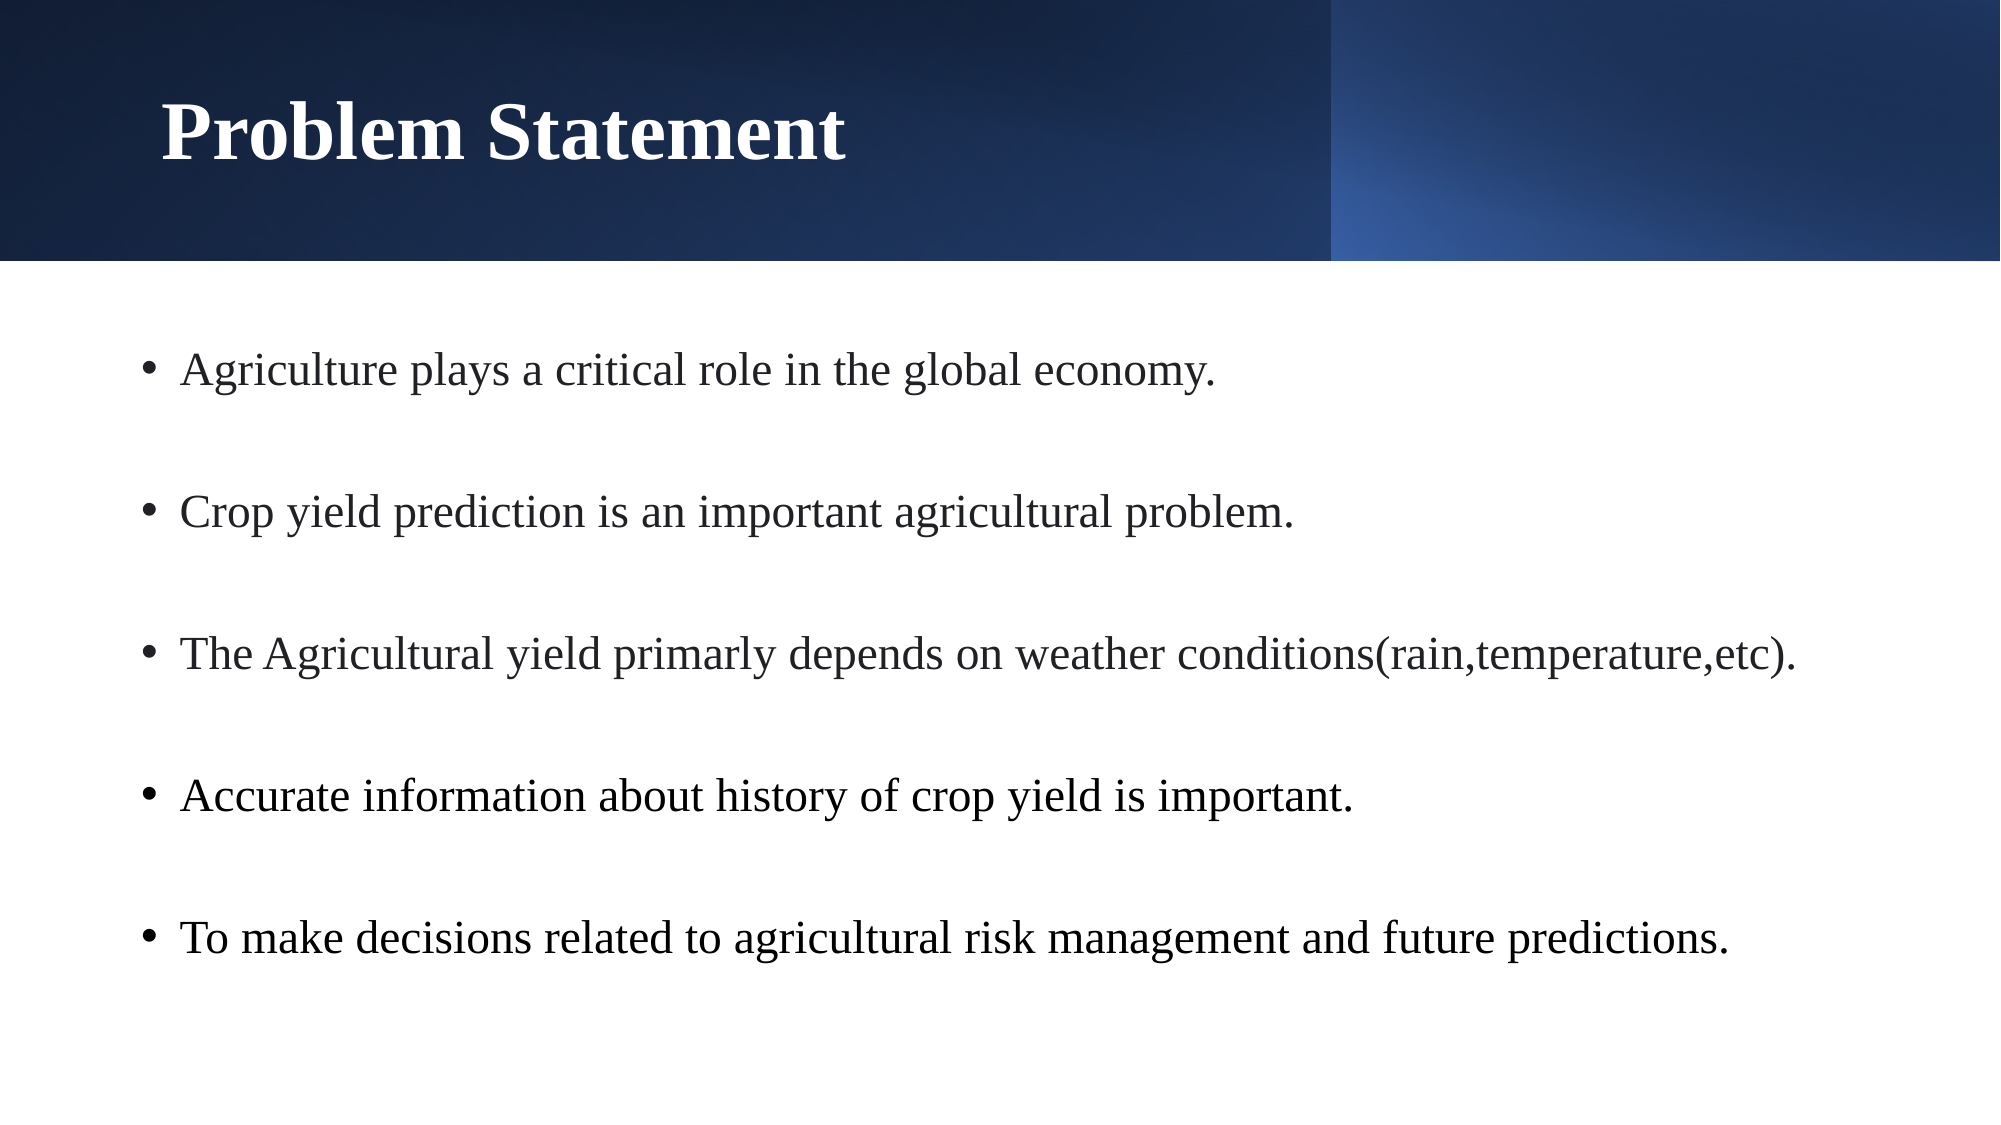

# Problem Statement
Agriculture plays a critical role in the global economy.

Crop yield prediction is an important agricultural problem.

The Agricultural yield primarly depends on weather conditions(rain,temperature,etc).

Accurate information about history of crop yield is important.

To make decisions related to agricultural risk management and future predictions.